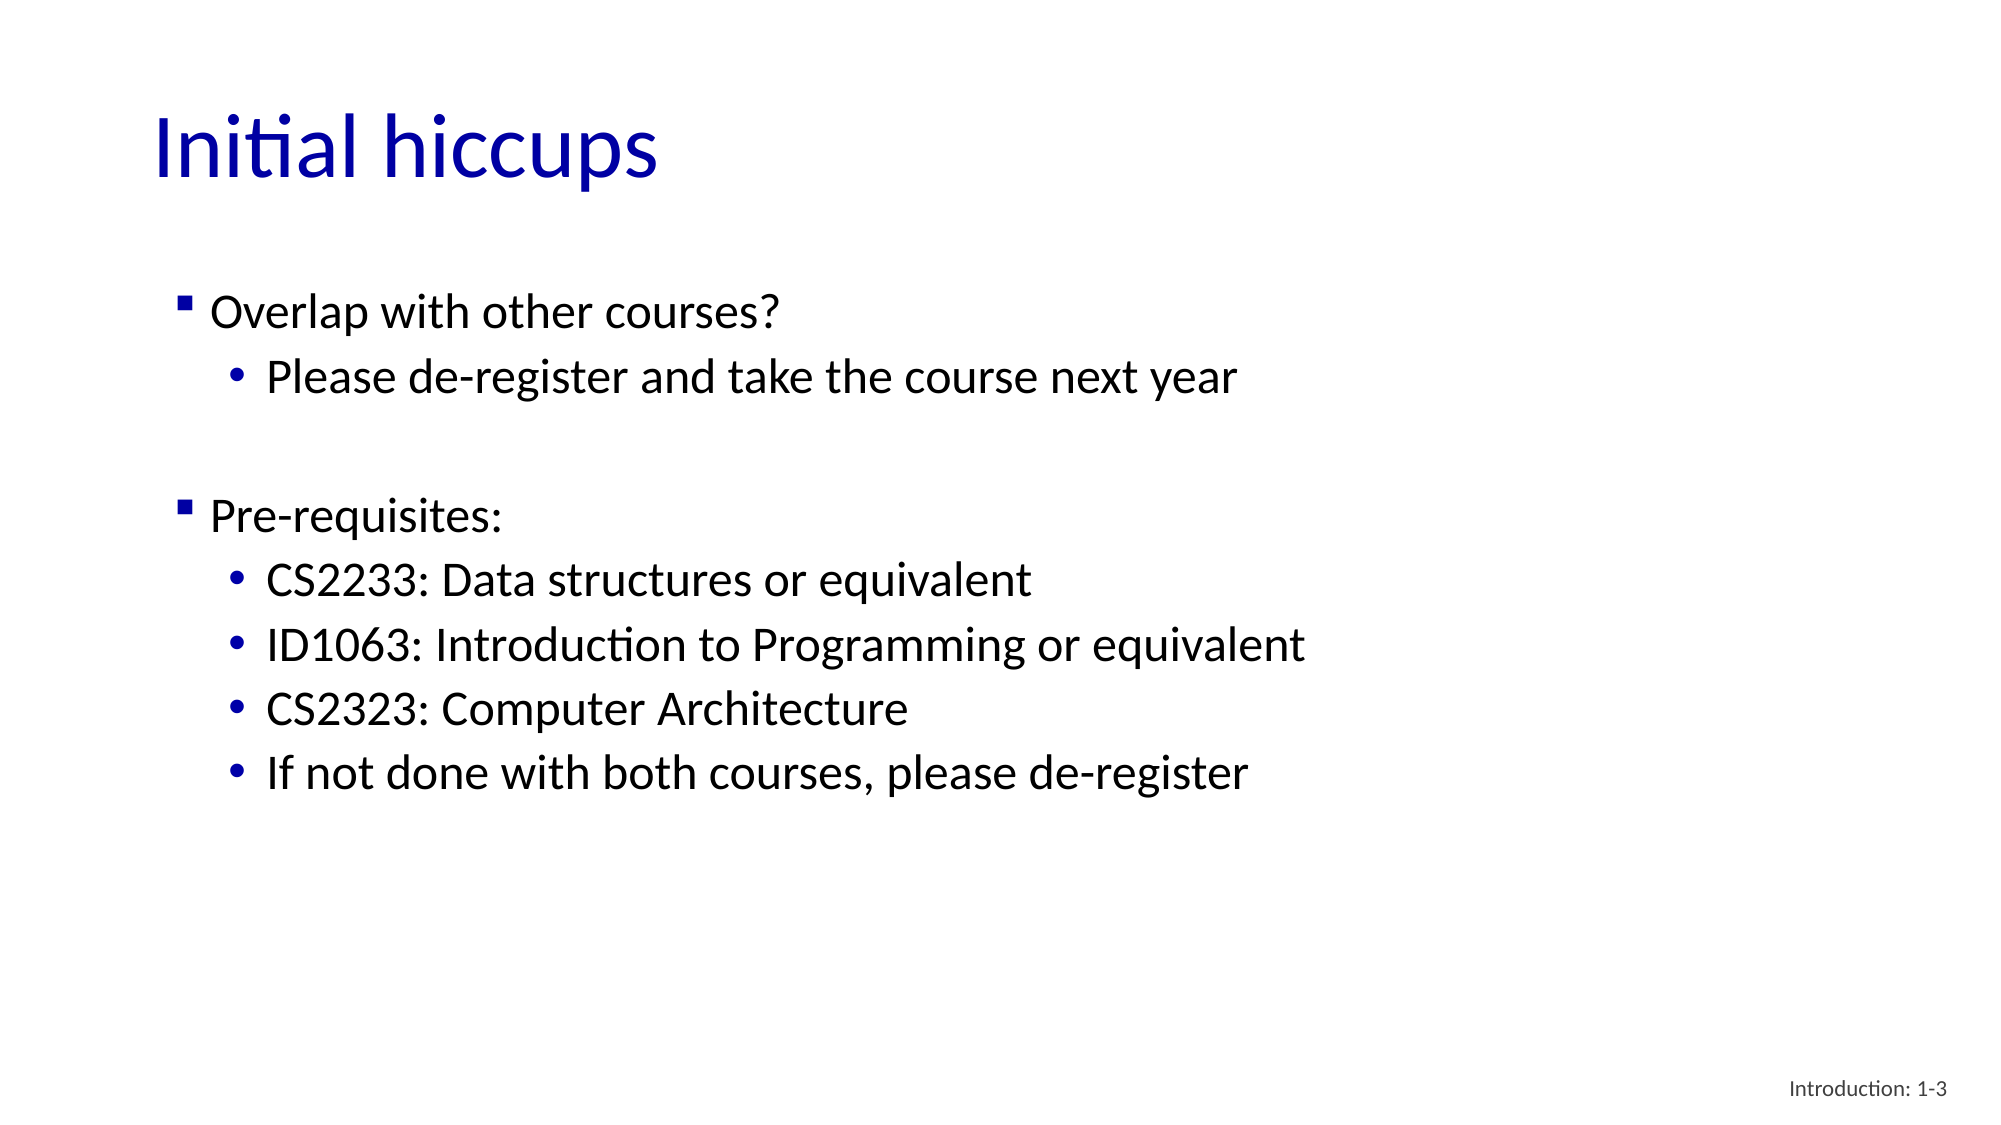

# Initial hiccups
Overlap with other courses?
Please de-register and take the course next year

Pre-requisites:
CS2233: Data structures or equivalent
ID1063: Introduction to Programming or equivalent
CS2323: Computer Architecture
If not done with both courses, please de-register

Introduction: 1-3